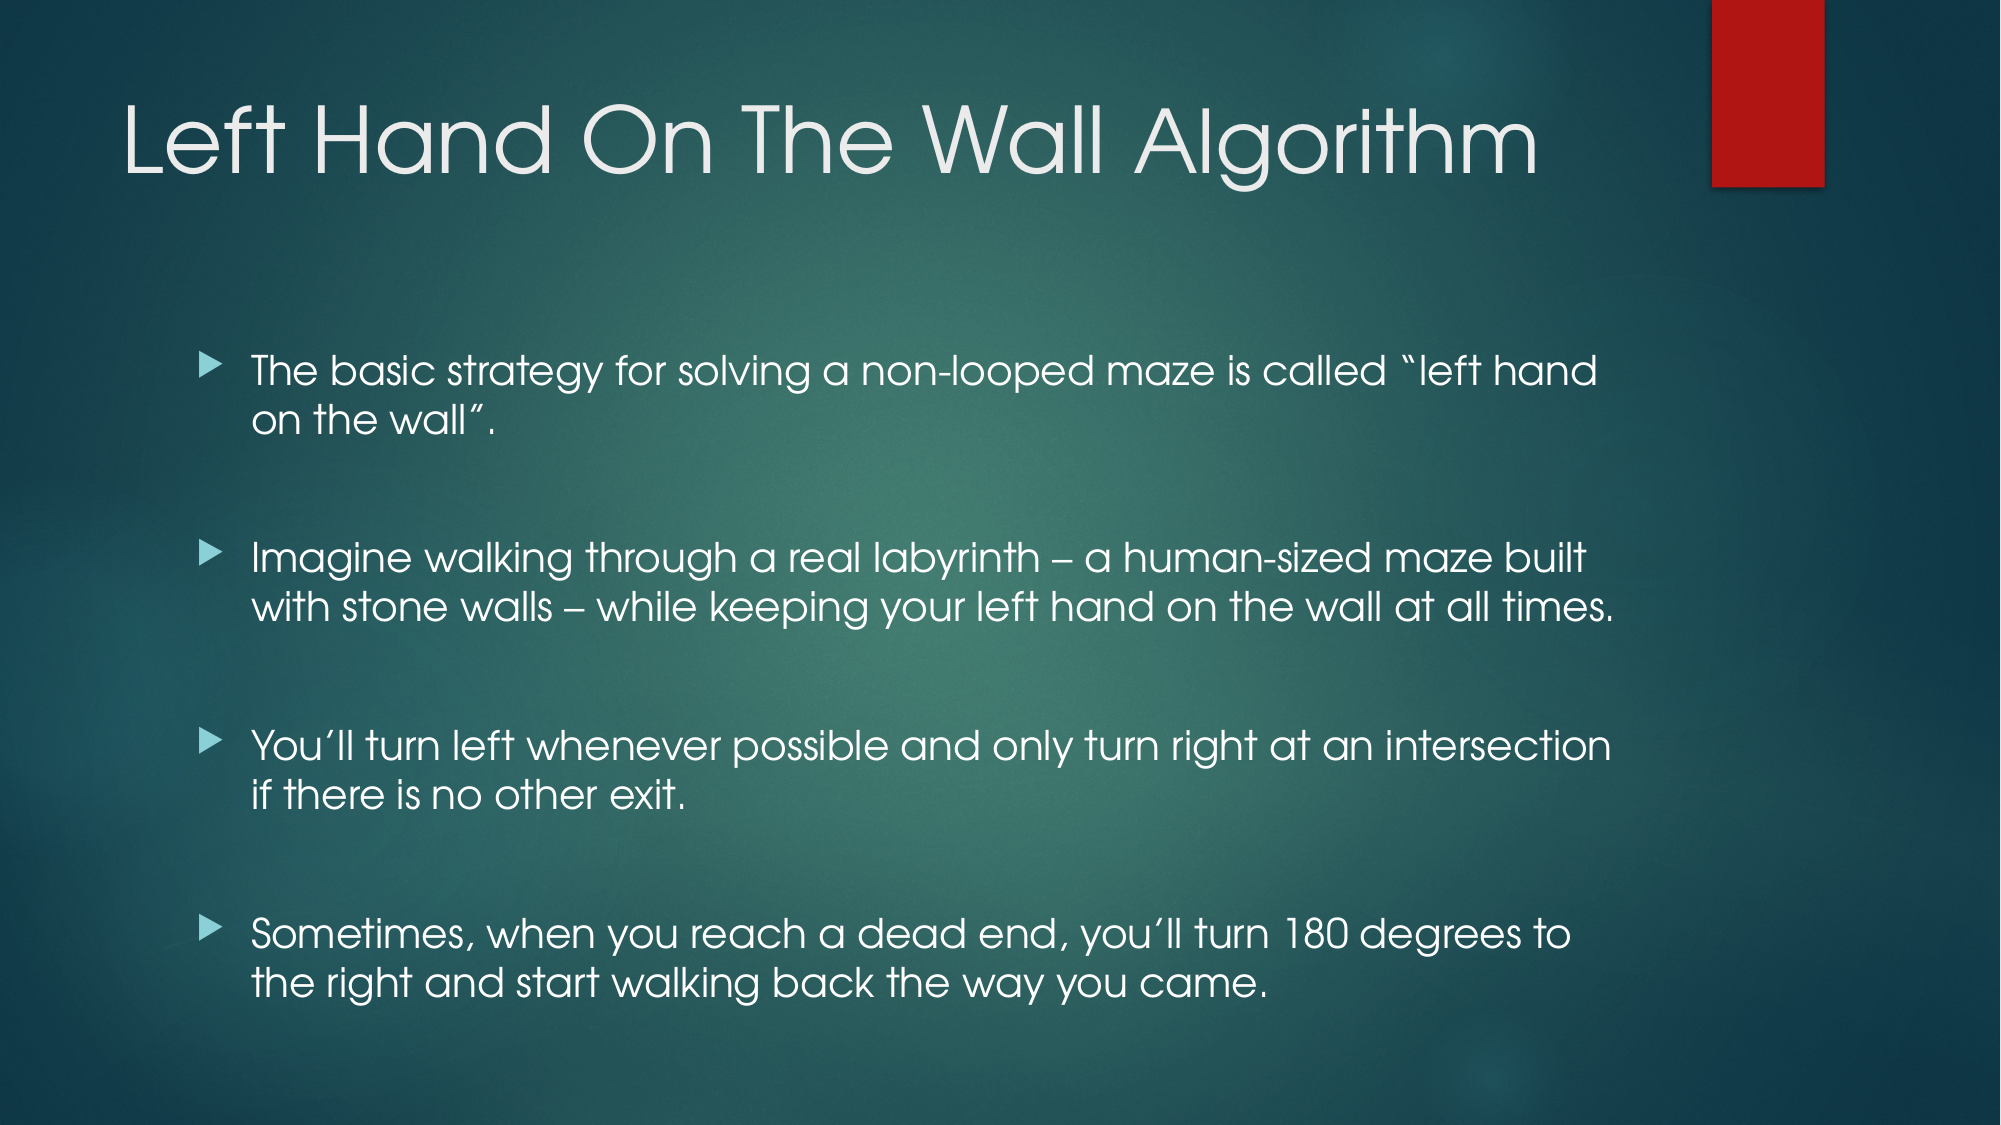

# Left Hand On The Wall Algorithm
The basic strategy for solving a non-looped maze is called “left hand on the wall”.

Imagine walking through a real labyrinth – a human-sized maze built with stone walls – while keeping your left hand on the wall at all times.

You’ll turn left whenever possible and only turn right at an intersection if there is no other exit.

Sometimes, when you reach a dead end, you’ll turn 180 degrees to the right and start walking back the way you came.